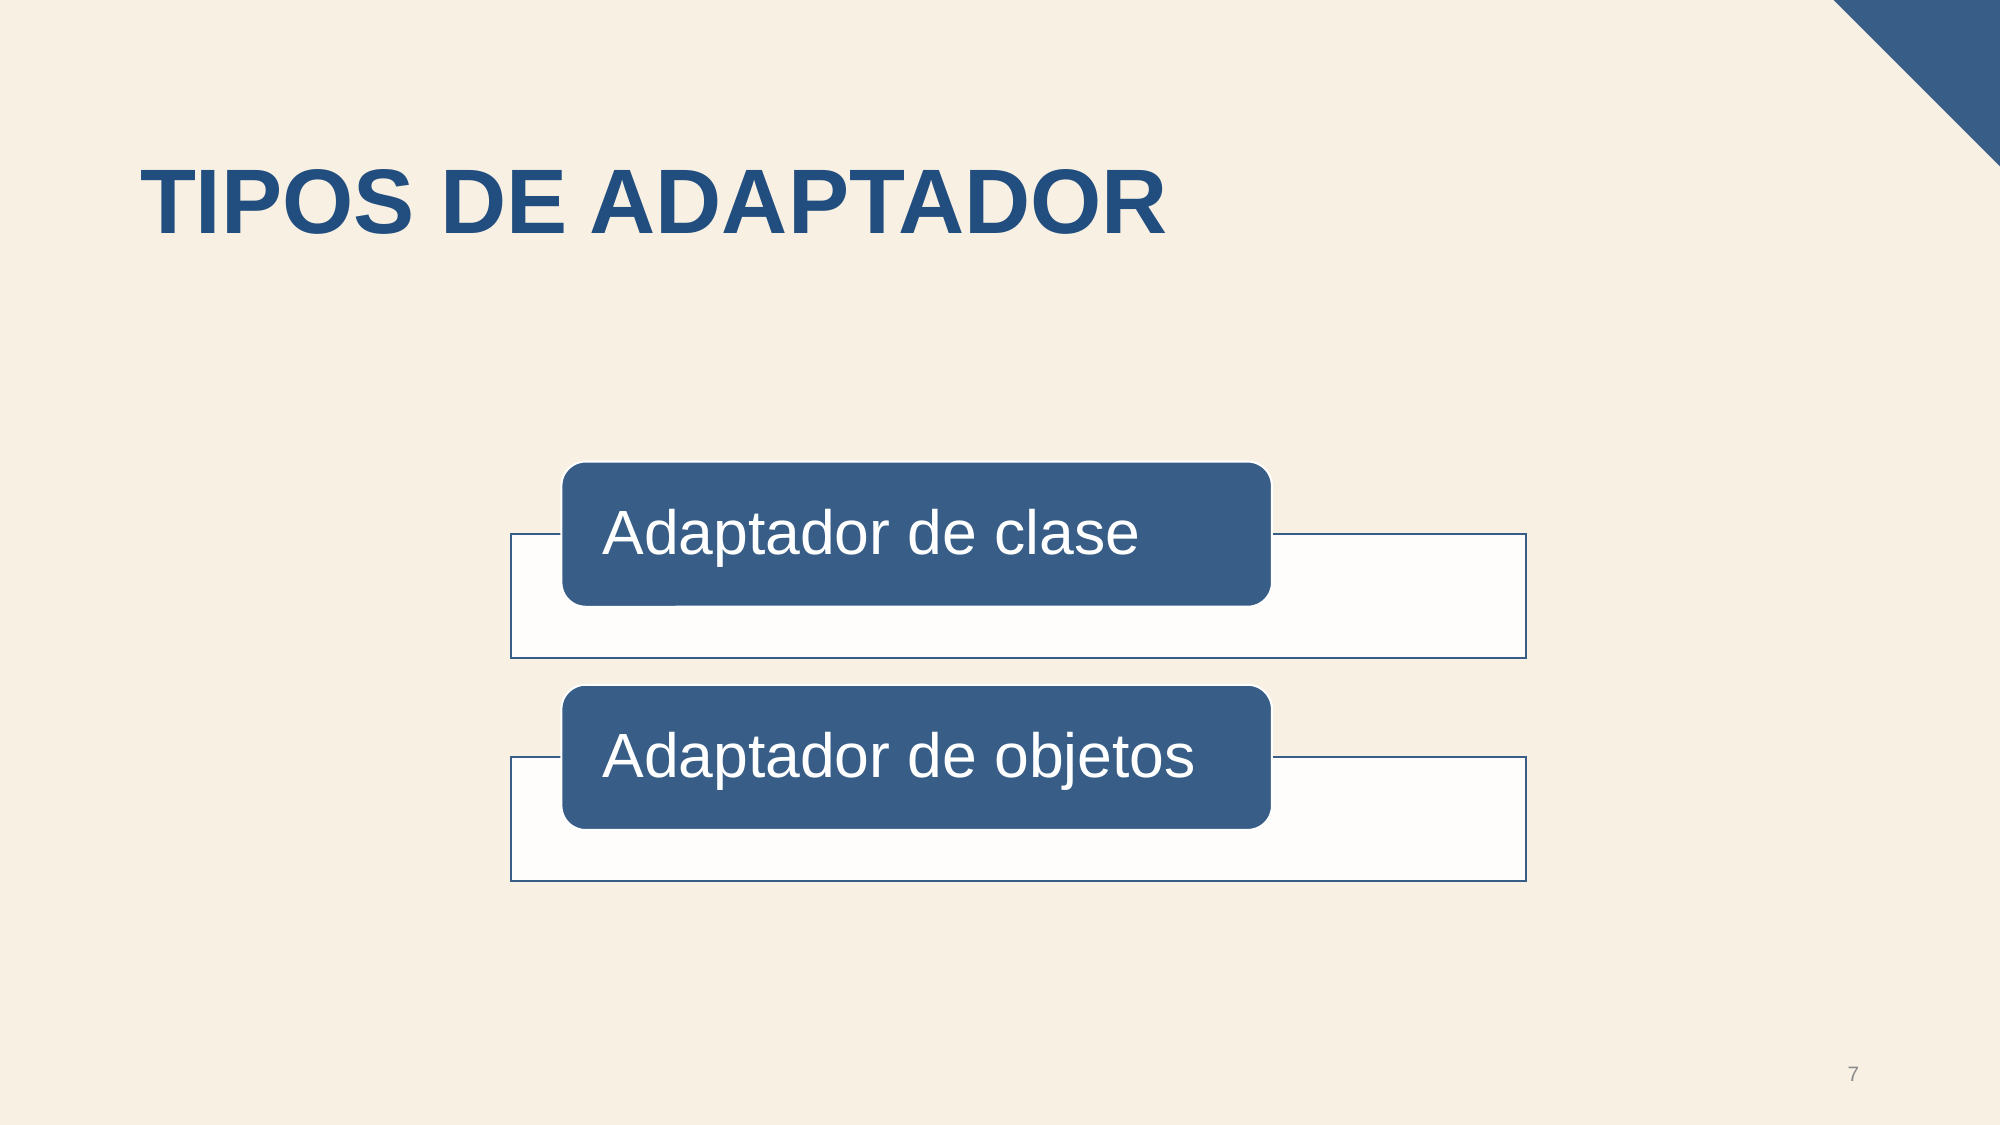

# Tipos de adaptador
Adaptador de clase
Adaptador de objetos
7